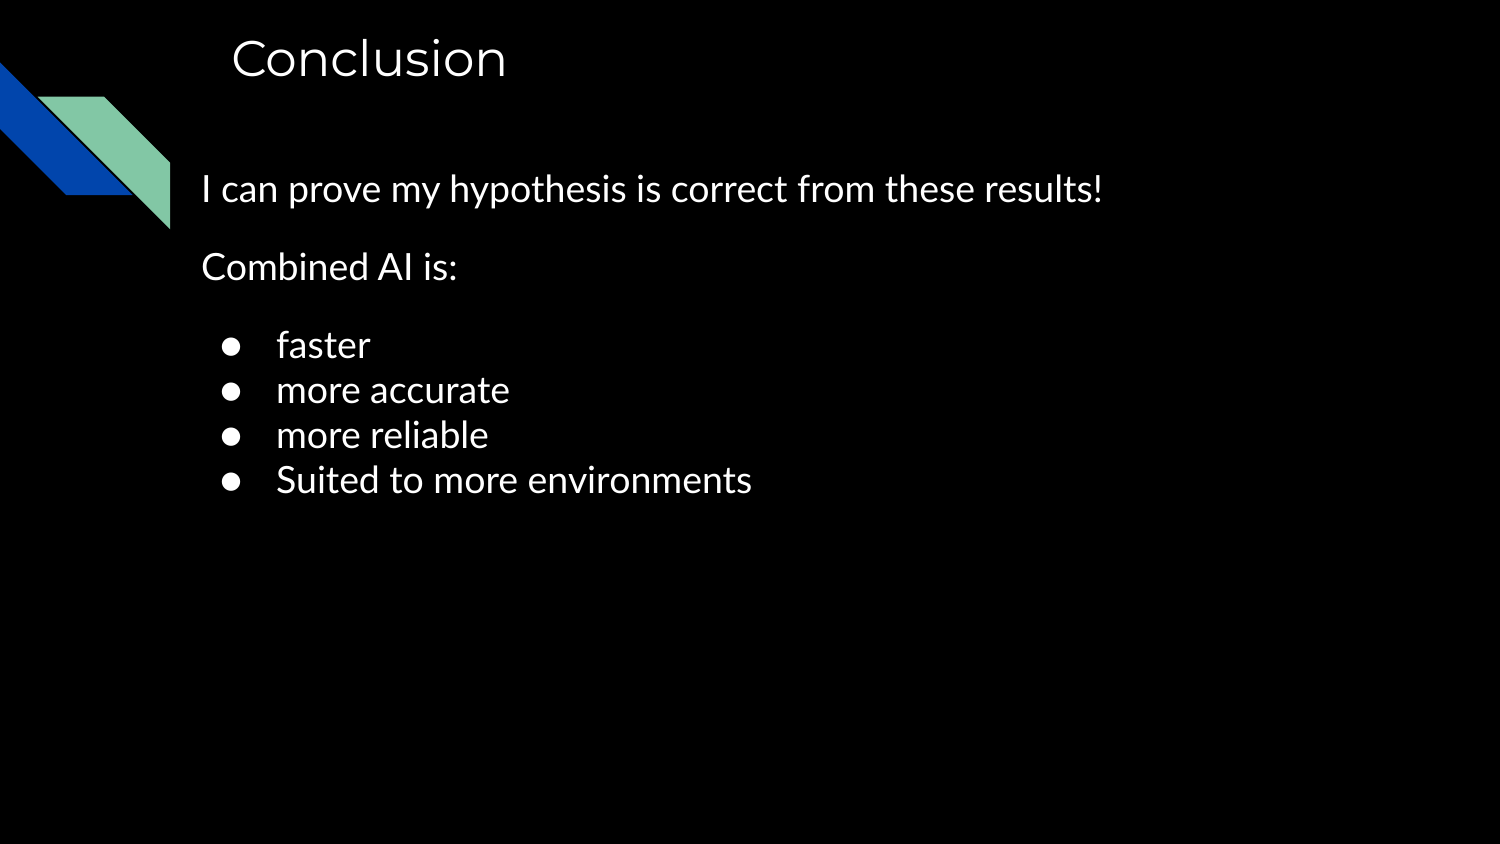

# Conclusion
I can prove my hypothesis is correct from these results!
Combined AI is:
faster
more accurate
more reliable
Suited to more environments